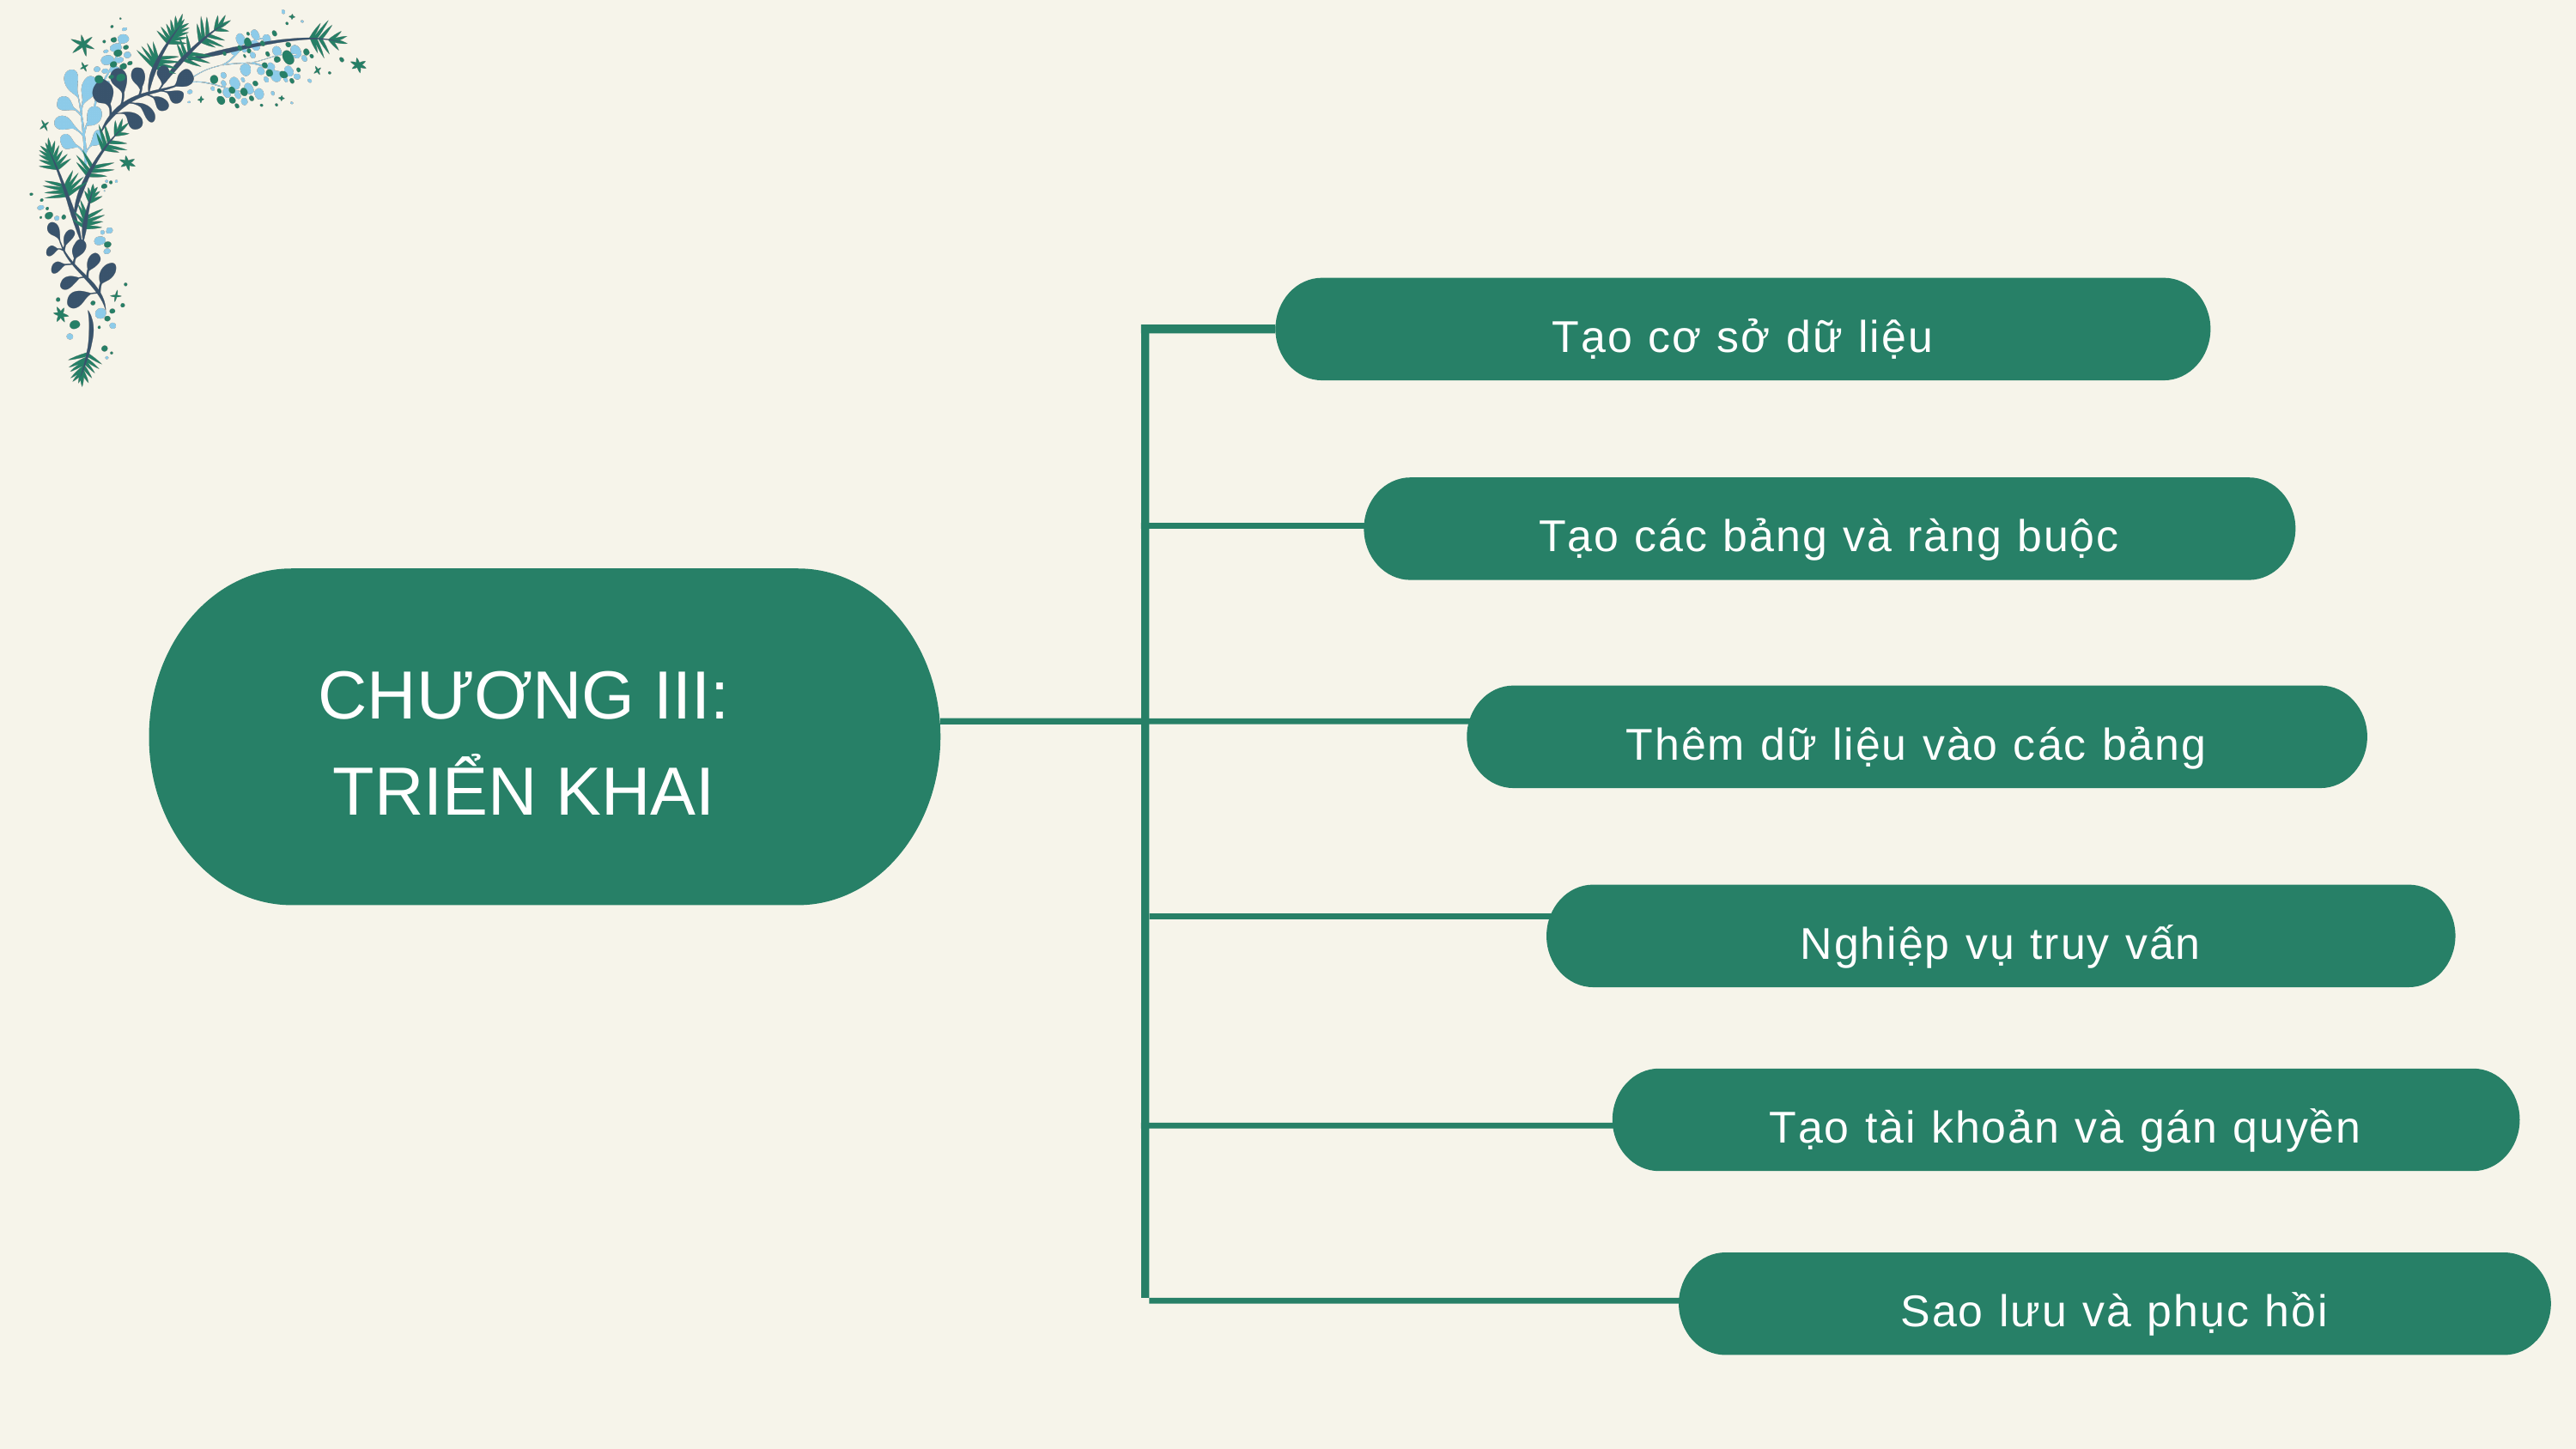

Tạo cơ sở dữ liệu

Tạo các bảng và ràng buộc

CHƯƠNG III:
TRIỂN KHAI

Thêm dữ liệu vào các bảng

Nghiệp vụ truy vấn

Tạo tài khoản và gán quyền

Sao lưu và phục hồi